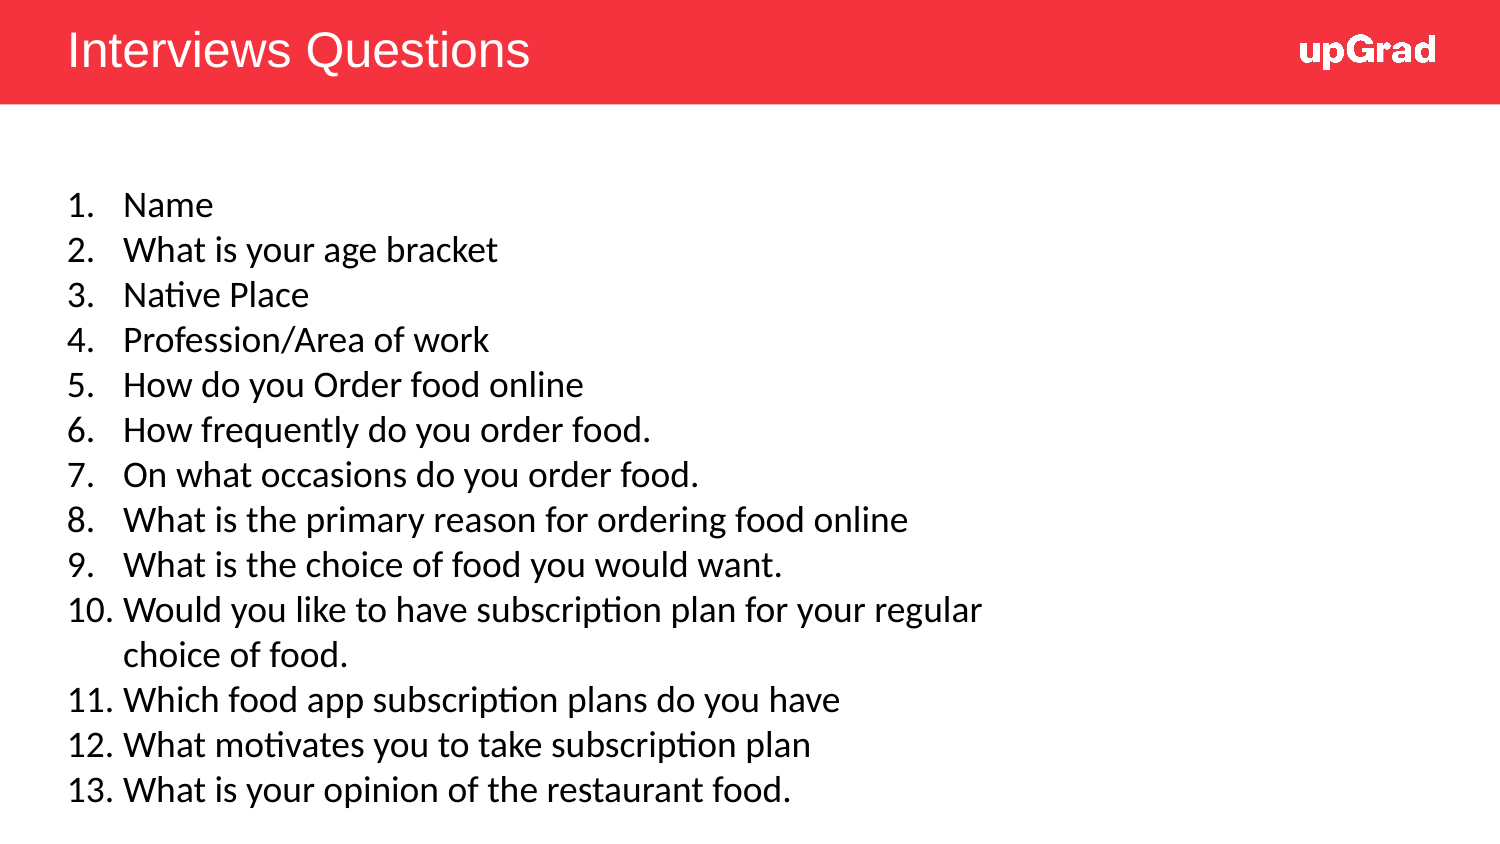

# Interviews Questions
Name
What is your age bracket
Native Place
Profession/Area of work
How do you Order food online
How frequently do you order food.
On what occasions do you order food.
What is the primary reason for ordering food online
What is the choice of food you would want.
Would you like to have subscription plan for your regular choice of food.
Which food app subscription plans do you have
What motivates you to take subscription plan
What is your opinion of the restaurant food.